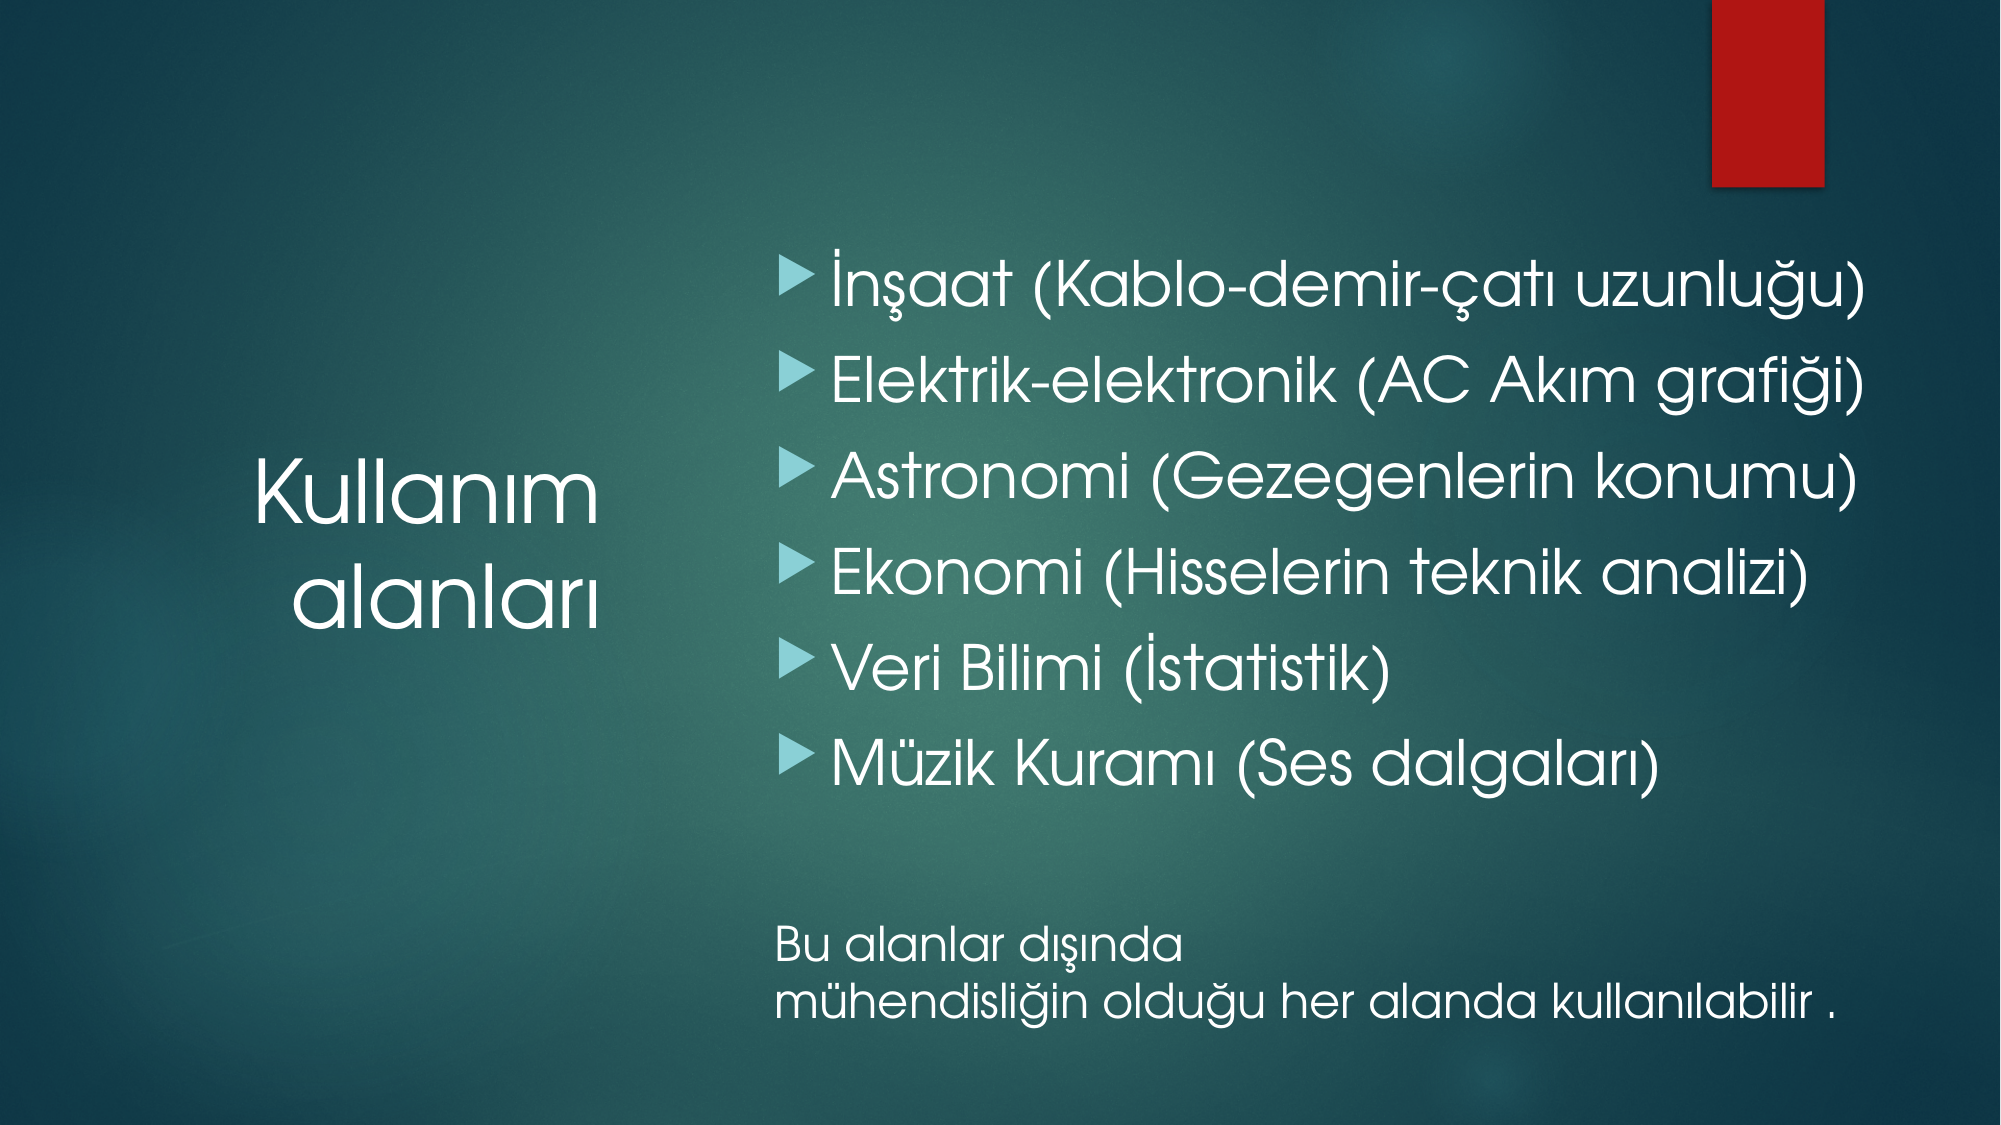

İnşaat (Kablo-demir-çatı uzunluğu)
Elektrik-elektronik (AC Akım grafiği)
Astronomi (Gezegenlerin konumu)
Ekonomi (Hisselerin teknik analizi)
Veri Bilimi (İstatistik)
Müzik Kuramı (Ses dalgaları)

# Kullanım alanları
Bu alanlar dışında
mühendisliğin olduğu her alanda kullanılabilir .